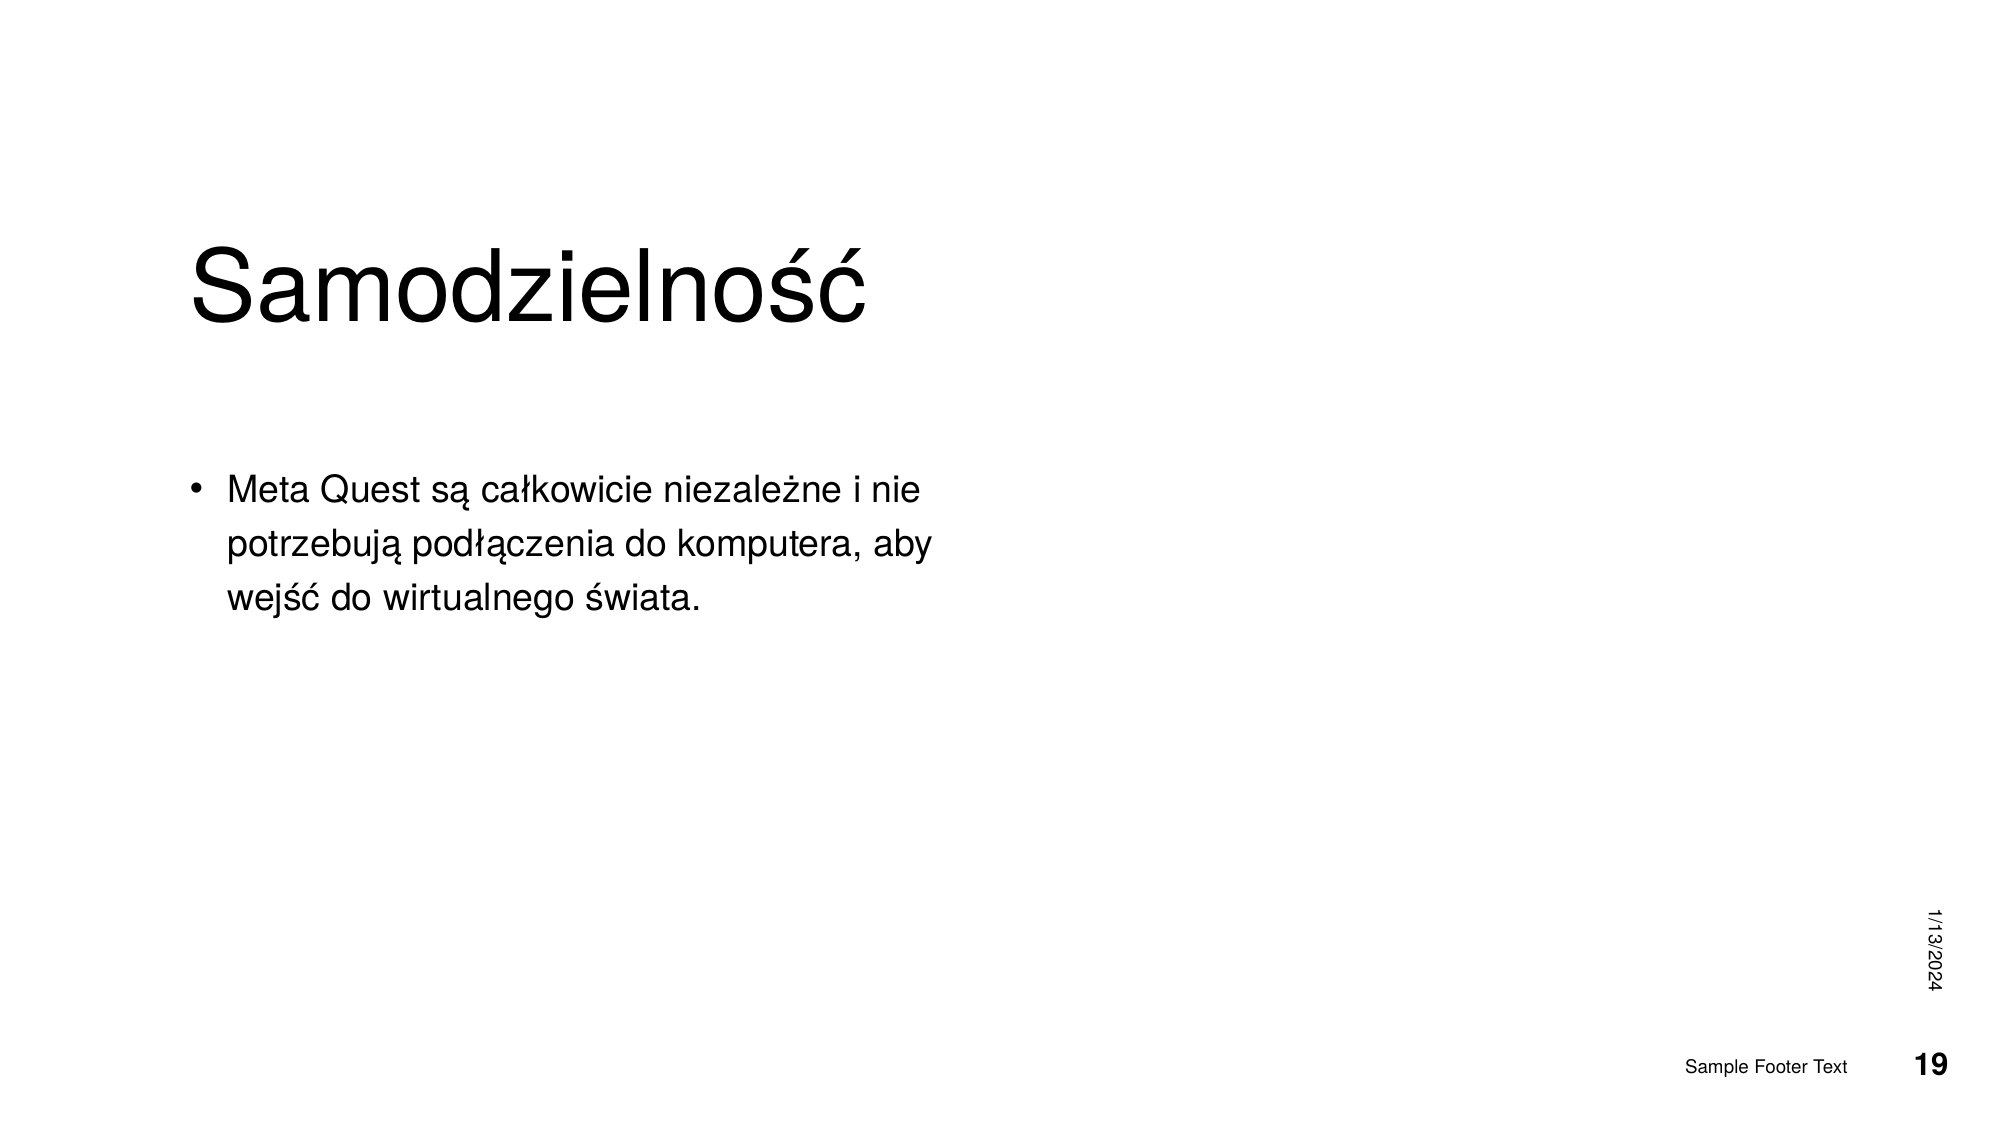

# Samodzielność
Meta Quest są całkowicie niezależne i nie potrzebują podłączenia do komputera, aby wejść do wirtualnego świata.
1/13/2024
Sample Footer Text
19